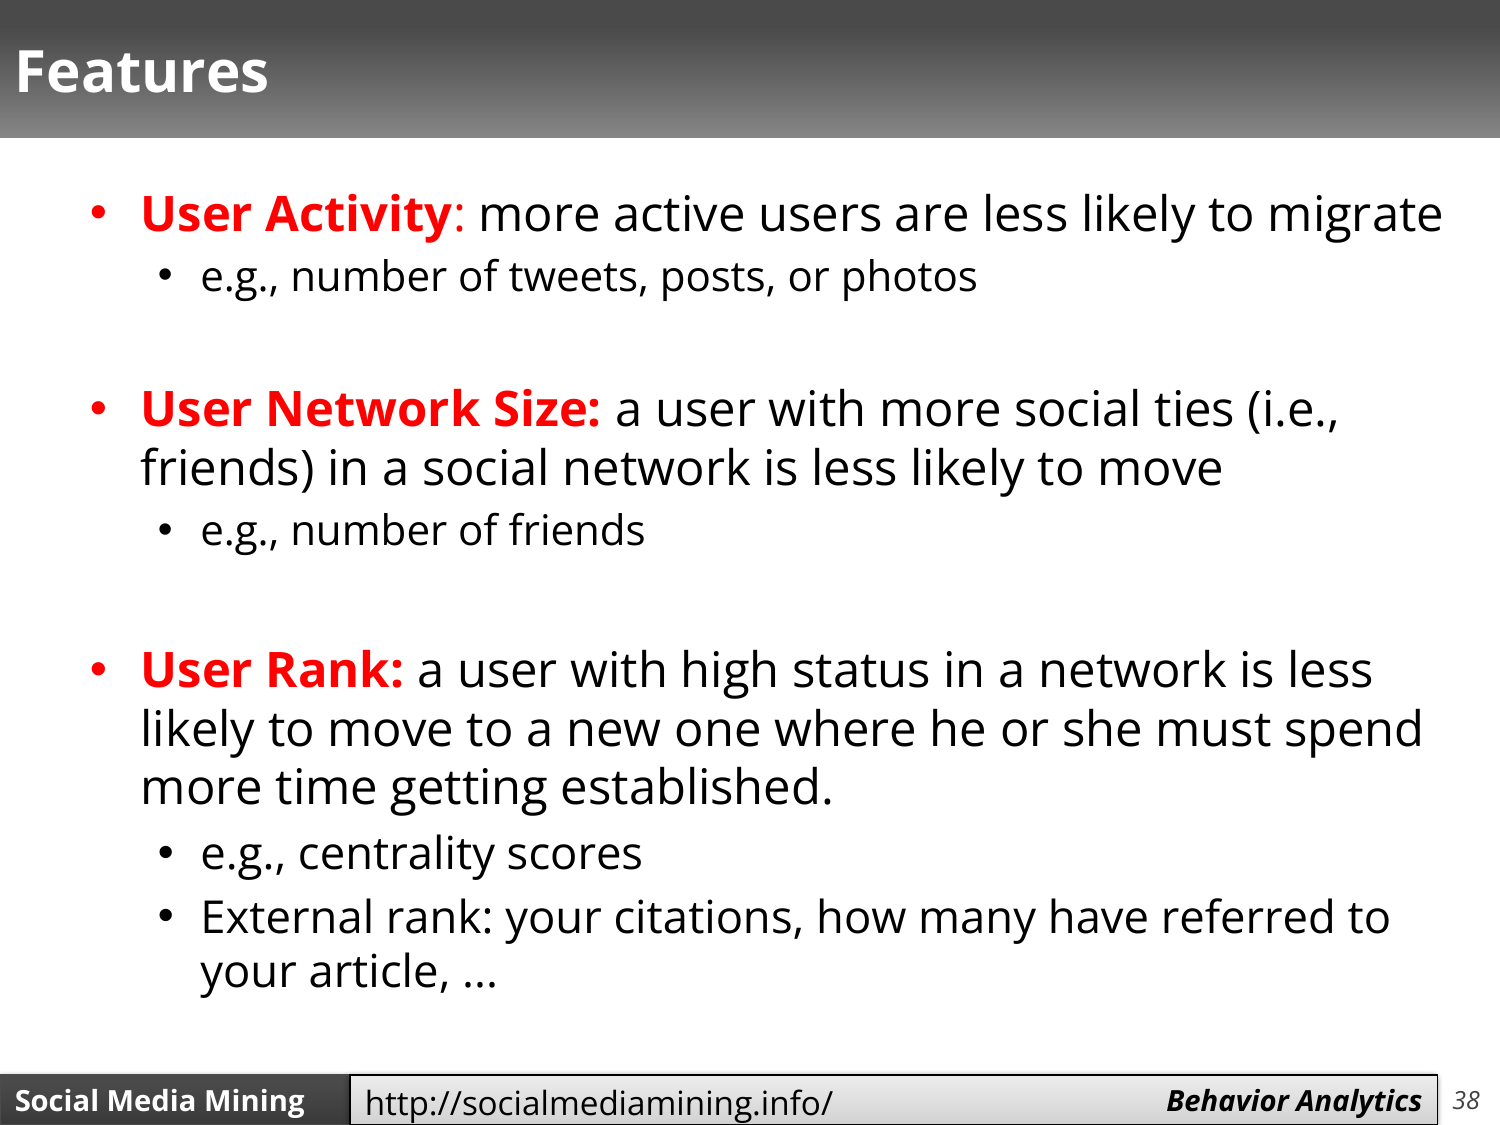

# Features
User Activity: more active users are less likely to migrate
e.g., number of tweets, posts, or photos

User Network Size: a user with more social ties (i.e., friends) in a social network is less likely to move
e.g., number of friends

User Rank: a user with high status in a network is less likely to move to a new one where he or she must spend more time getting established.
e.g., centrality scores
External rank: your citations, how many have referred to your article, ...